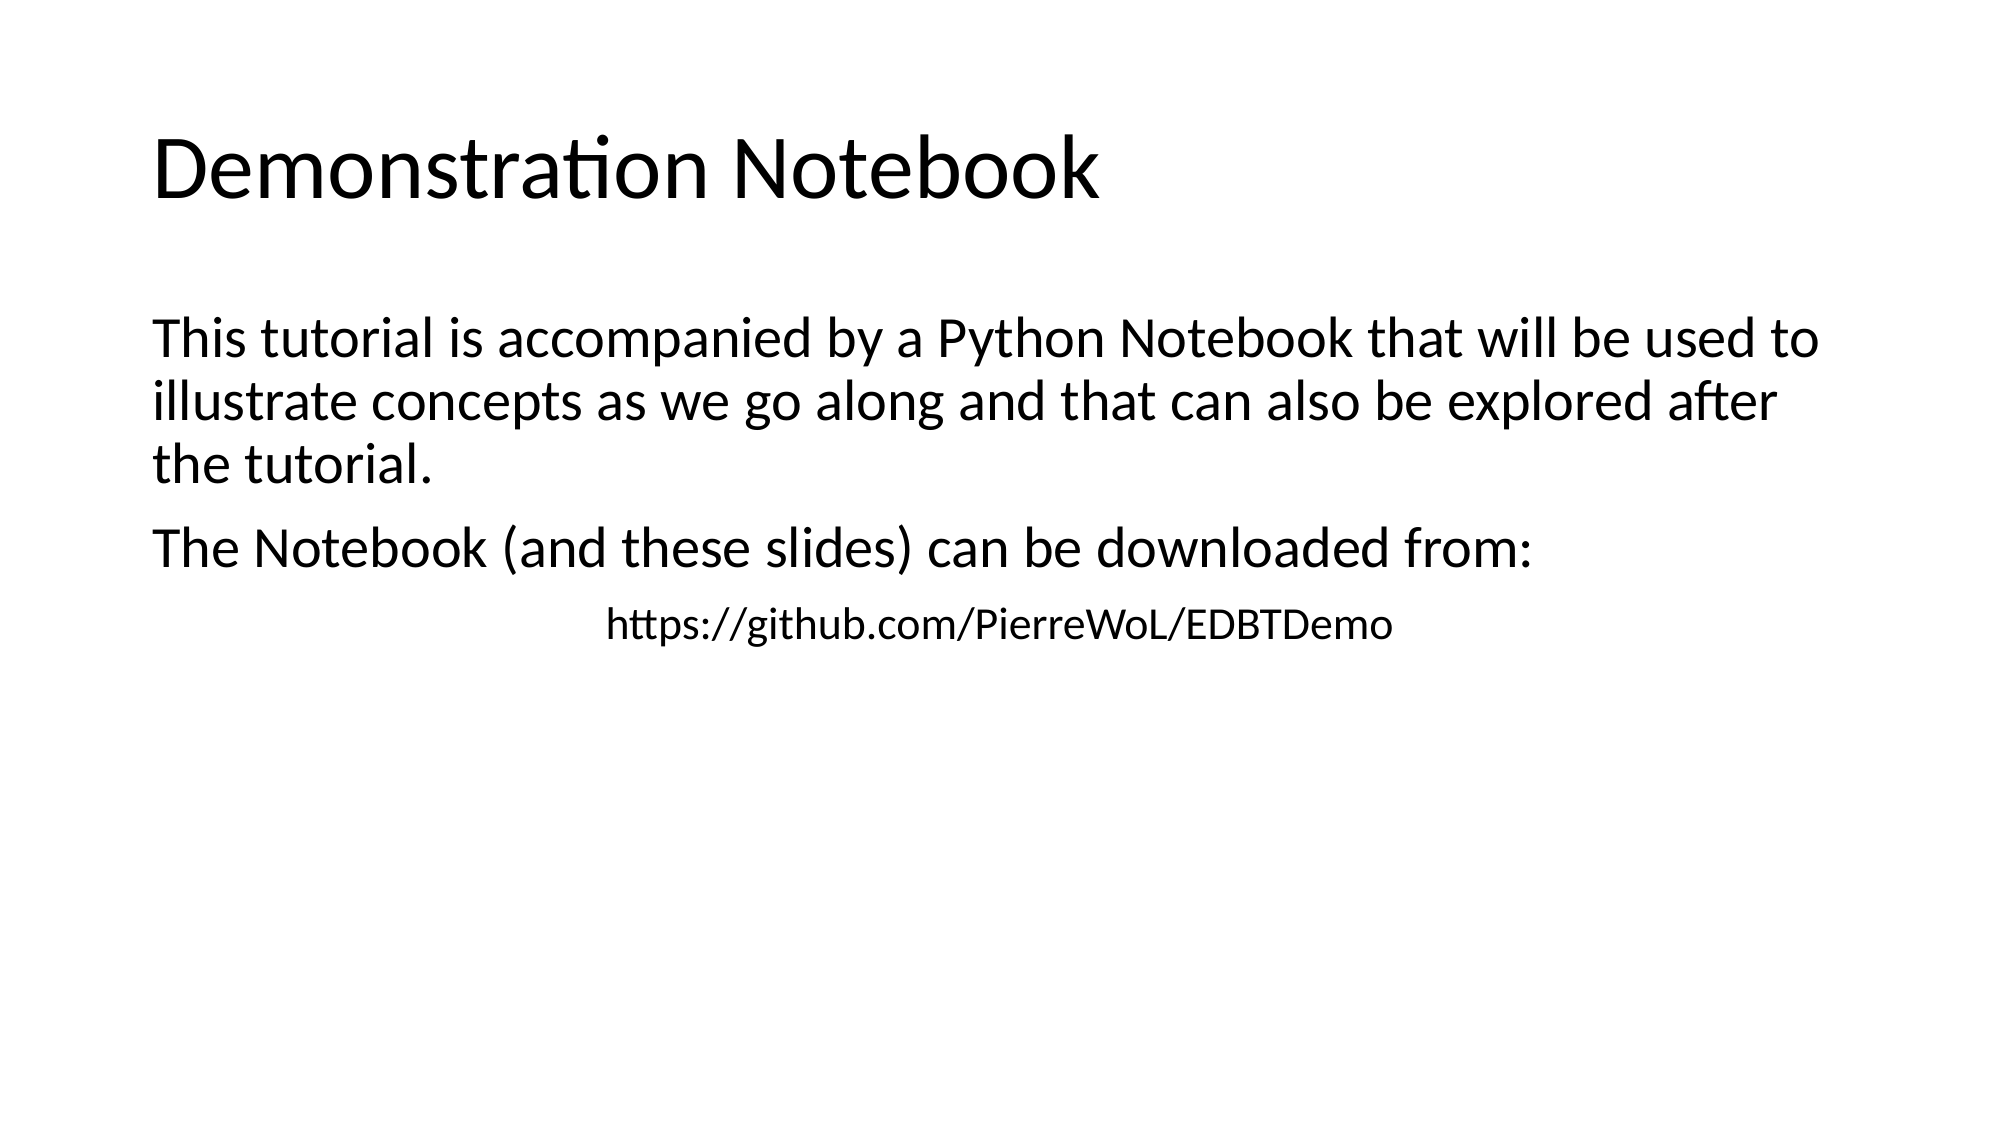

# Demonstration Notebook
This tutorial is accompanied by a Python Notebook that will be used to illustrate concepts as we go along and that can also be explored after the tutorial.
The Notebook (and these slides) can be downloaded from:
https://github.com/PierreWoL/EDBTDemo